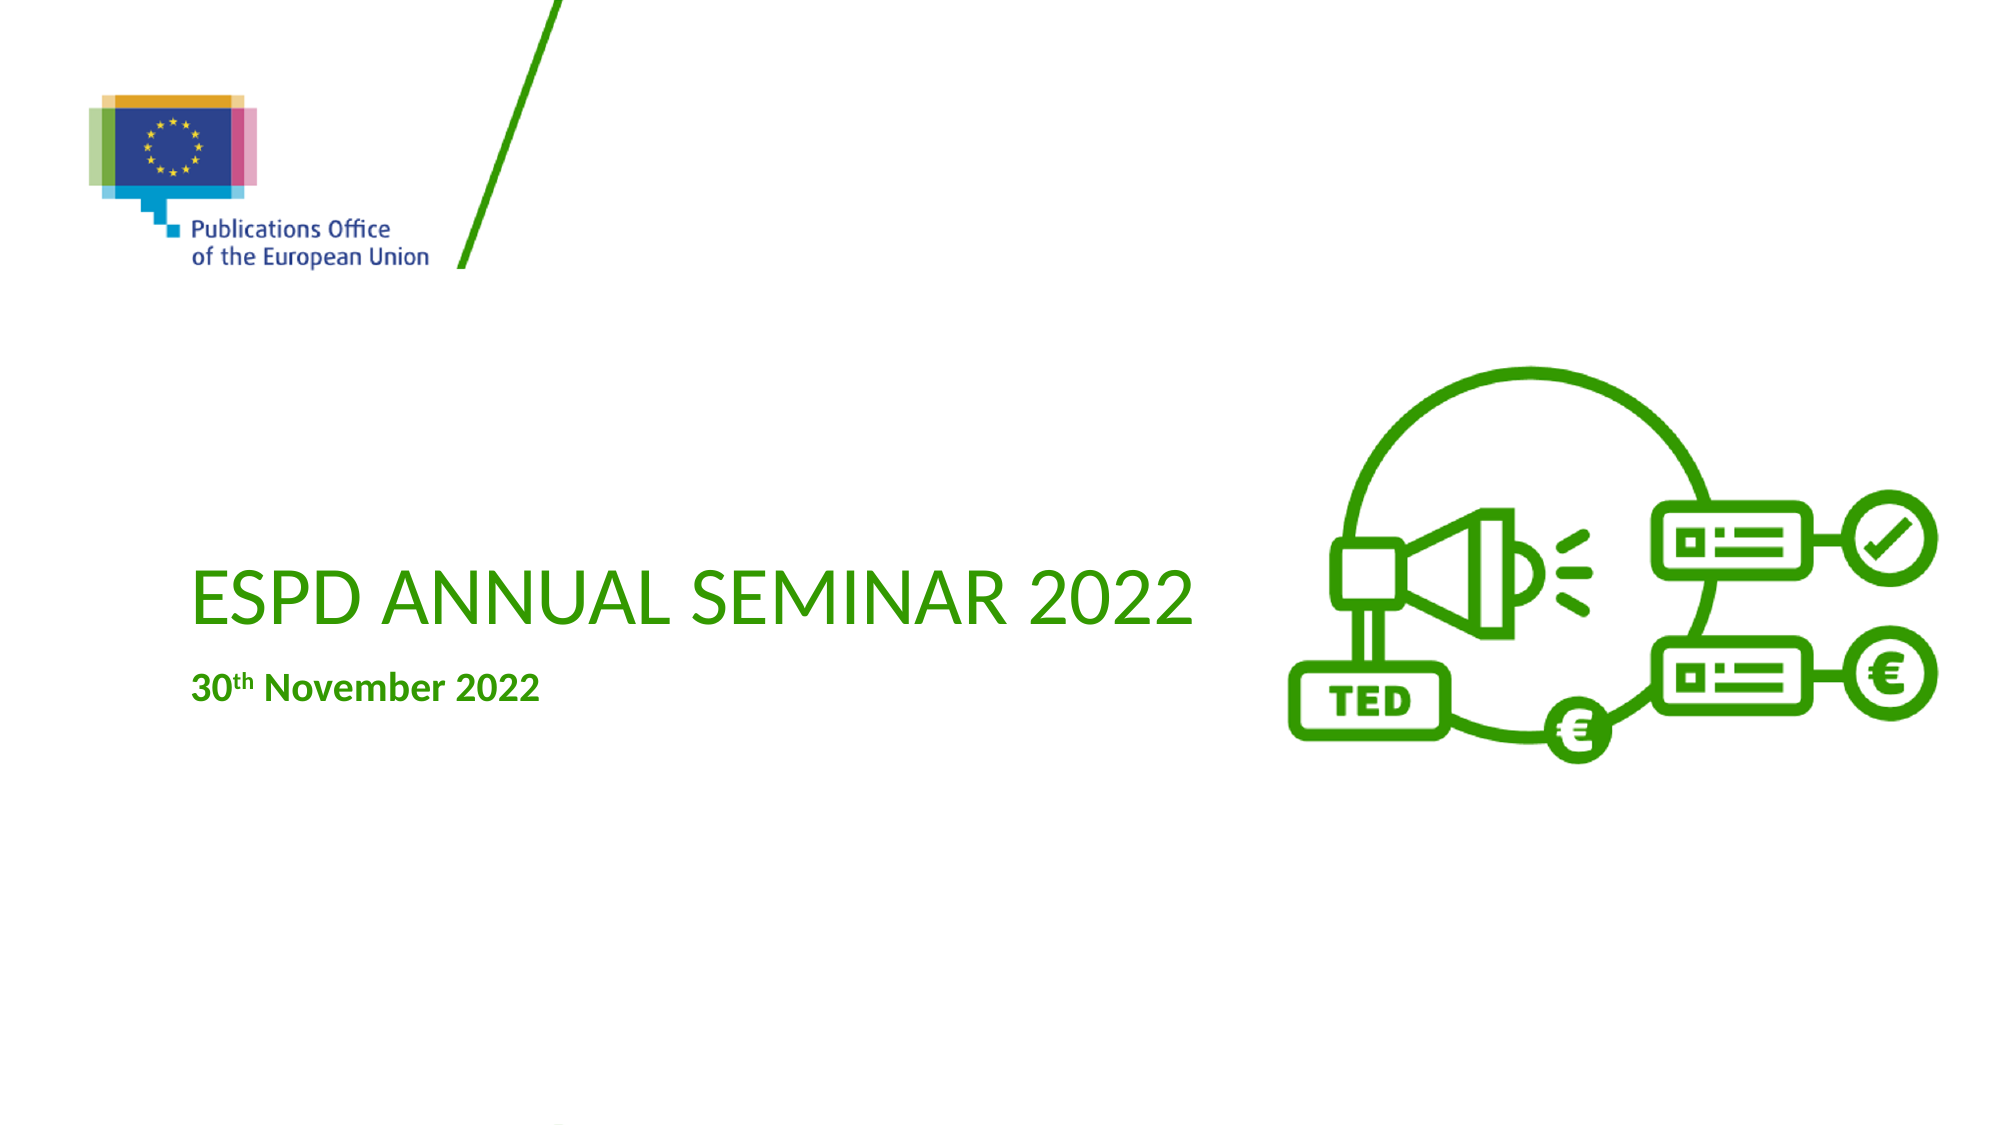

# ESPD Annual Seminar 2022
30th November 2022